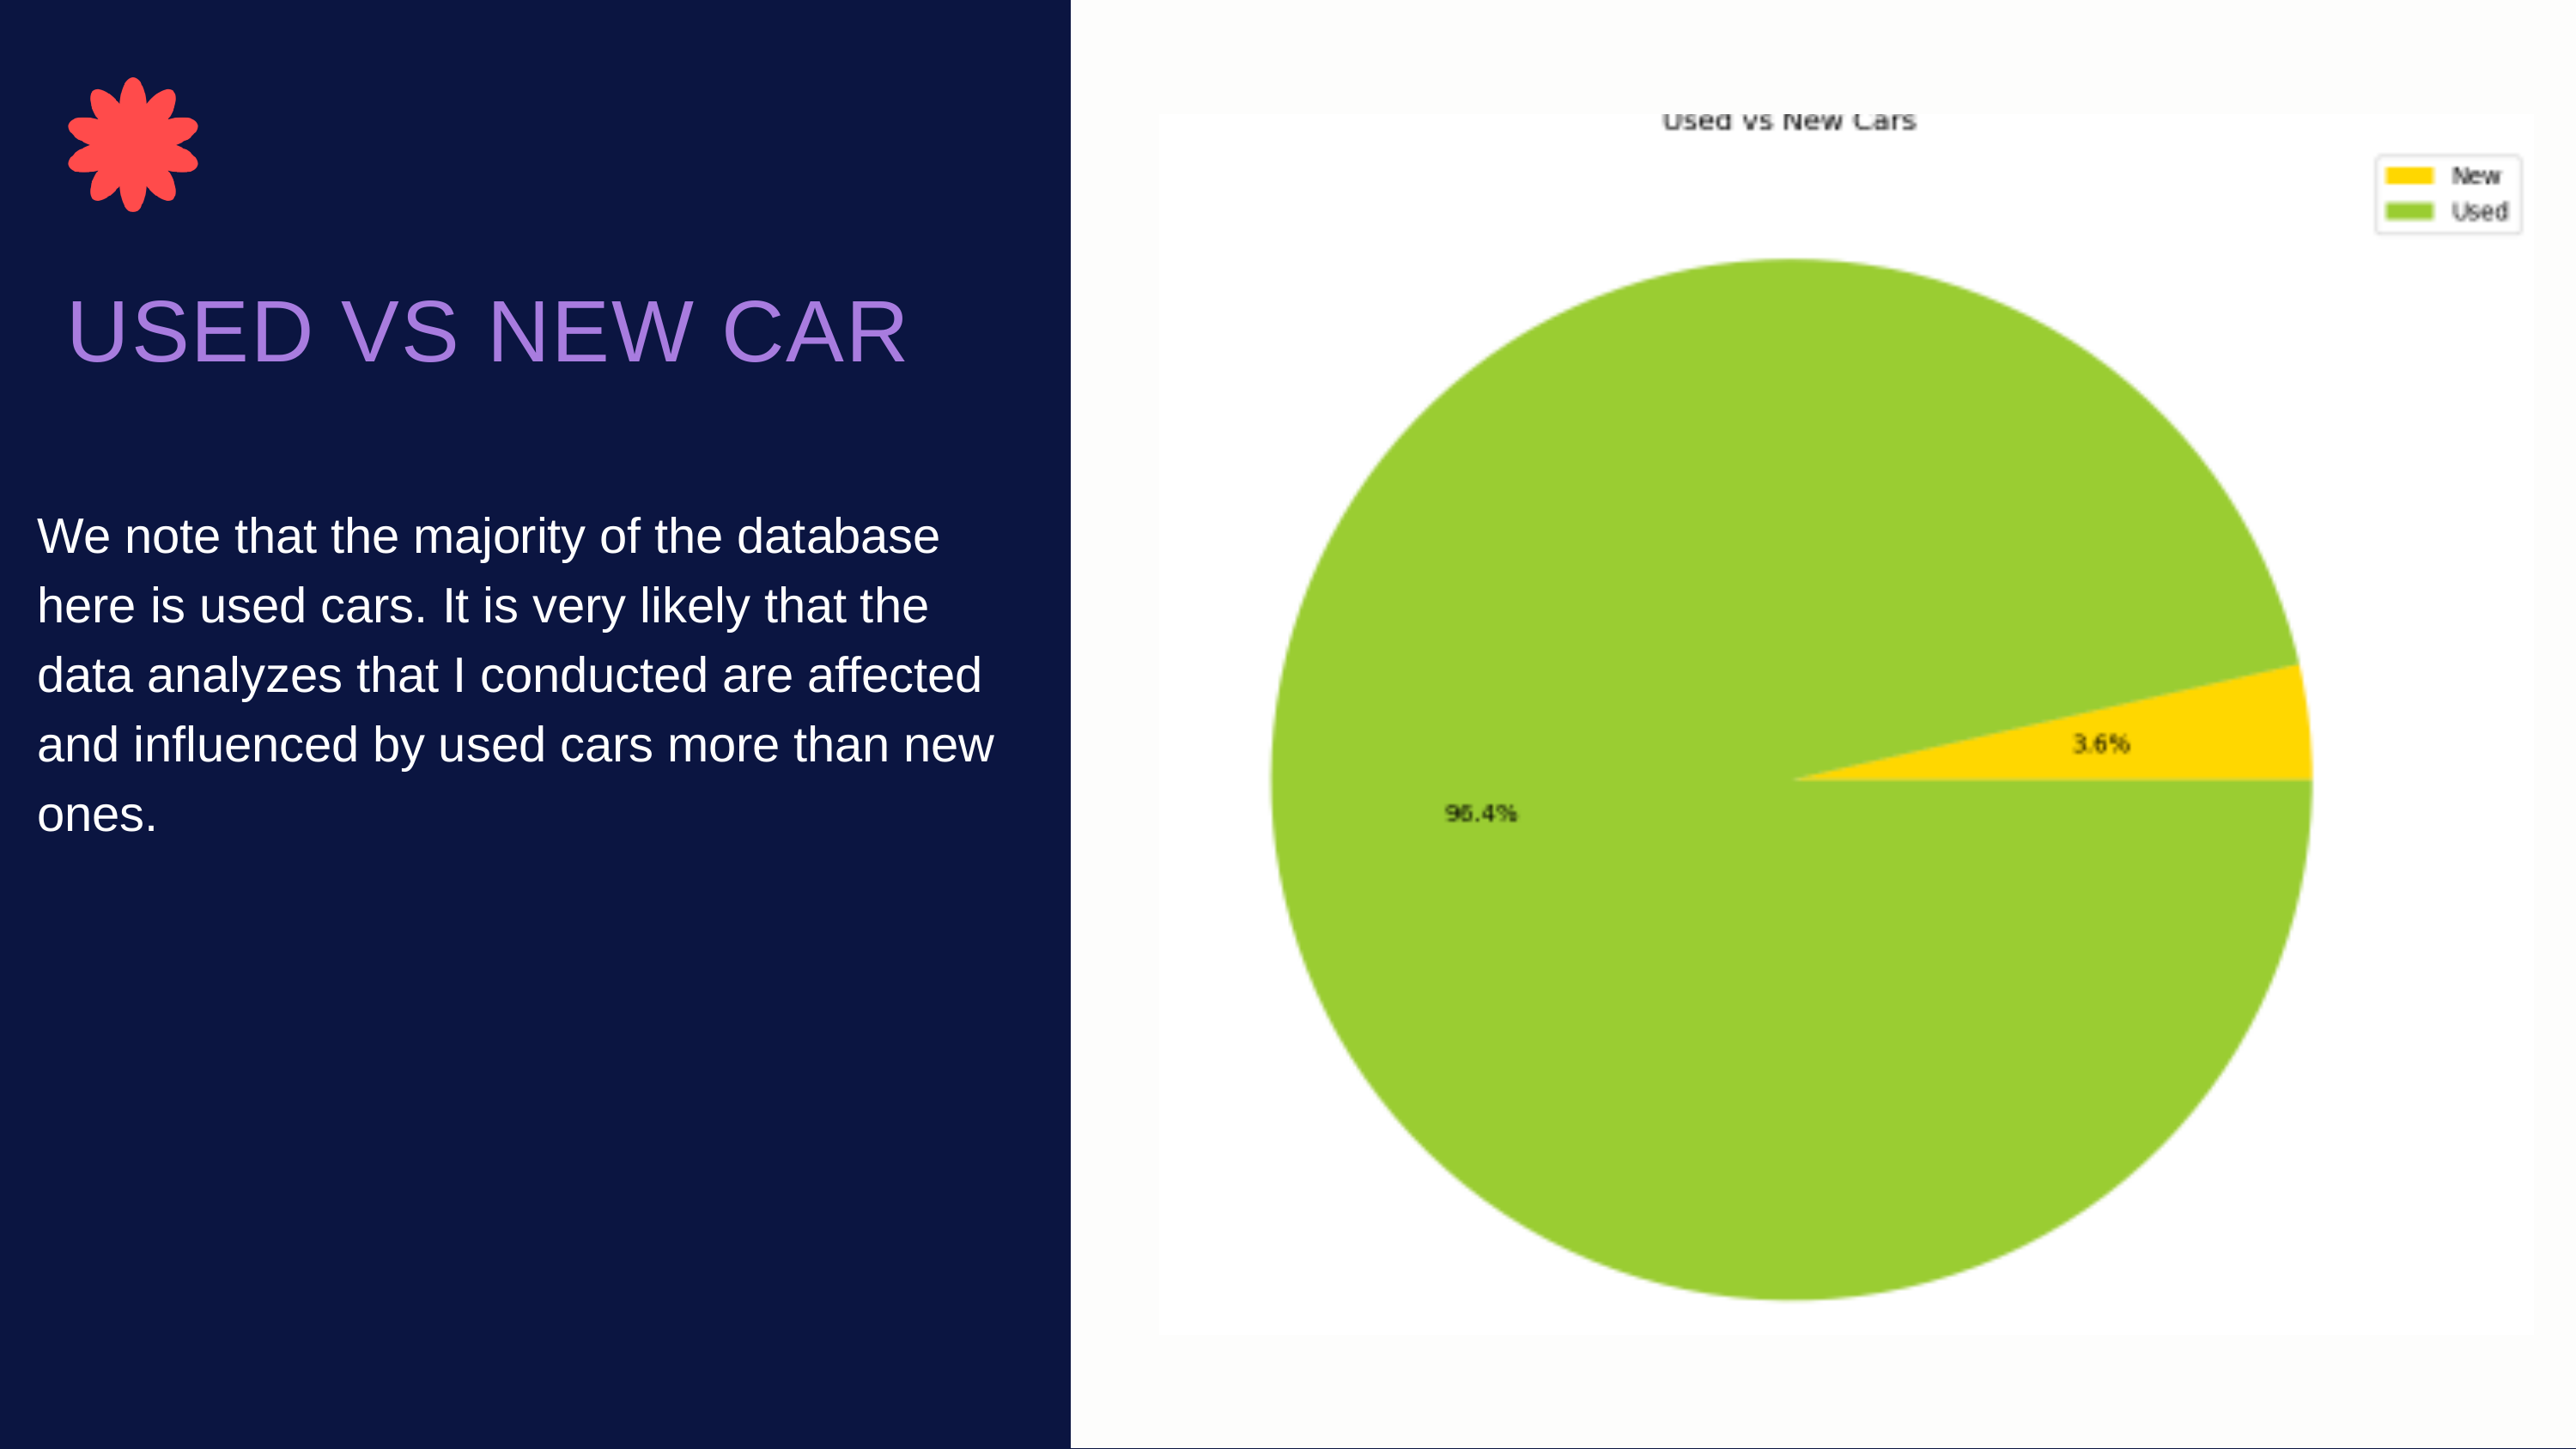

USED VS NEW CAR
We note that the majority of the database here is used cars. It is very likely that the data analyzes that I conducted are affected and influenced by used cars more than new ones.